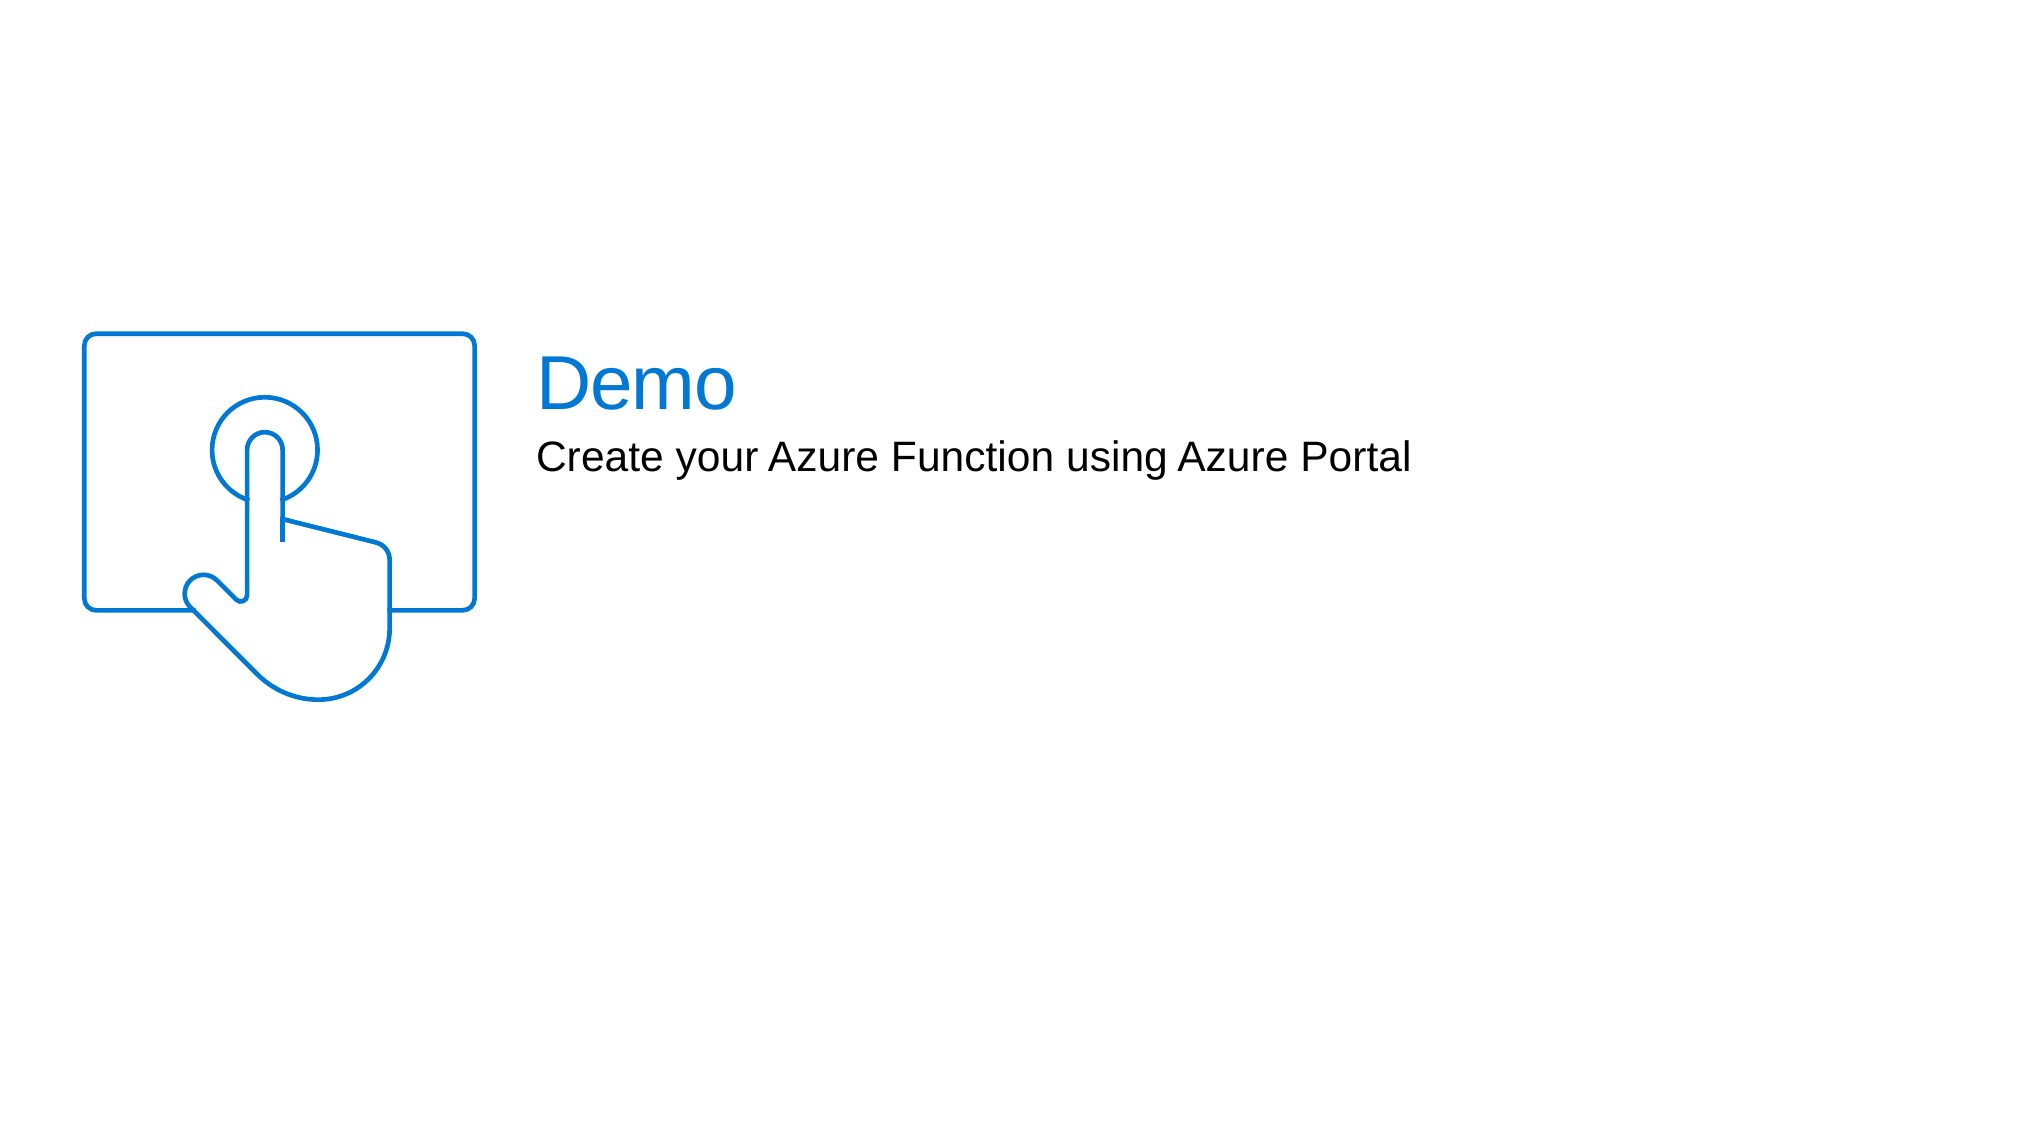

Demo
Create your Azure Function using Azure Portal